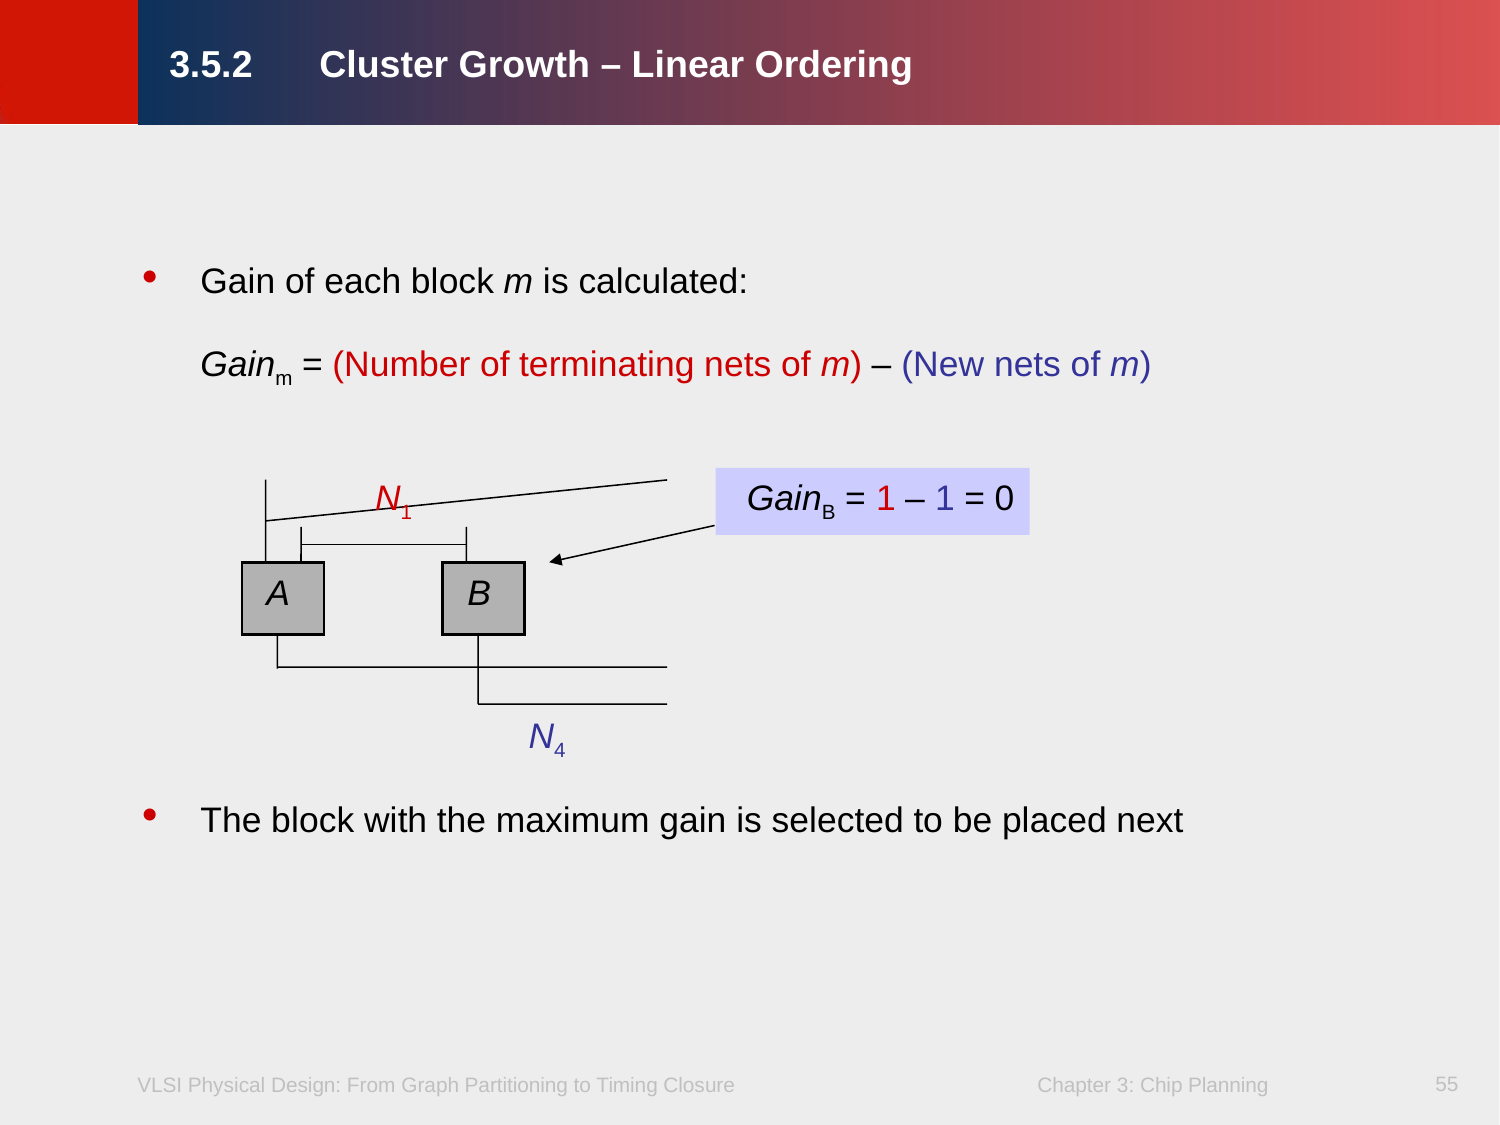

# 3.5.2	Cluster Growth – Linear Ordering
Gain of each block m is calculated:
Gainm = (Number of terminating nets of m) – (New nets of m)

The block with the maximum gain is selected to be placed next
N1

 A
 B

N4
GainB = 1 – 1 = 0

55